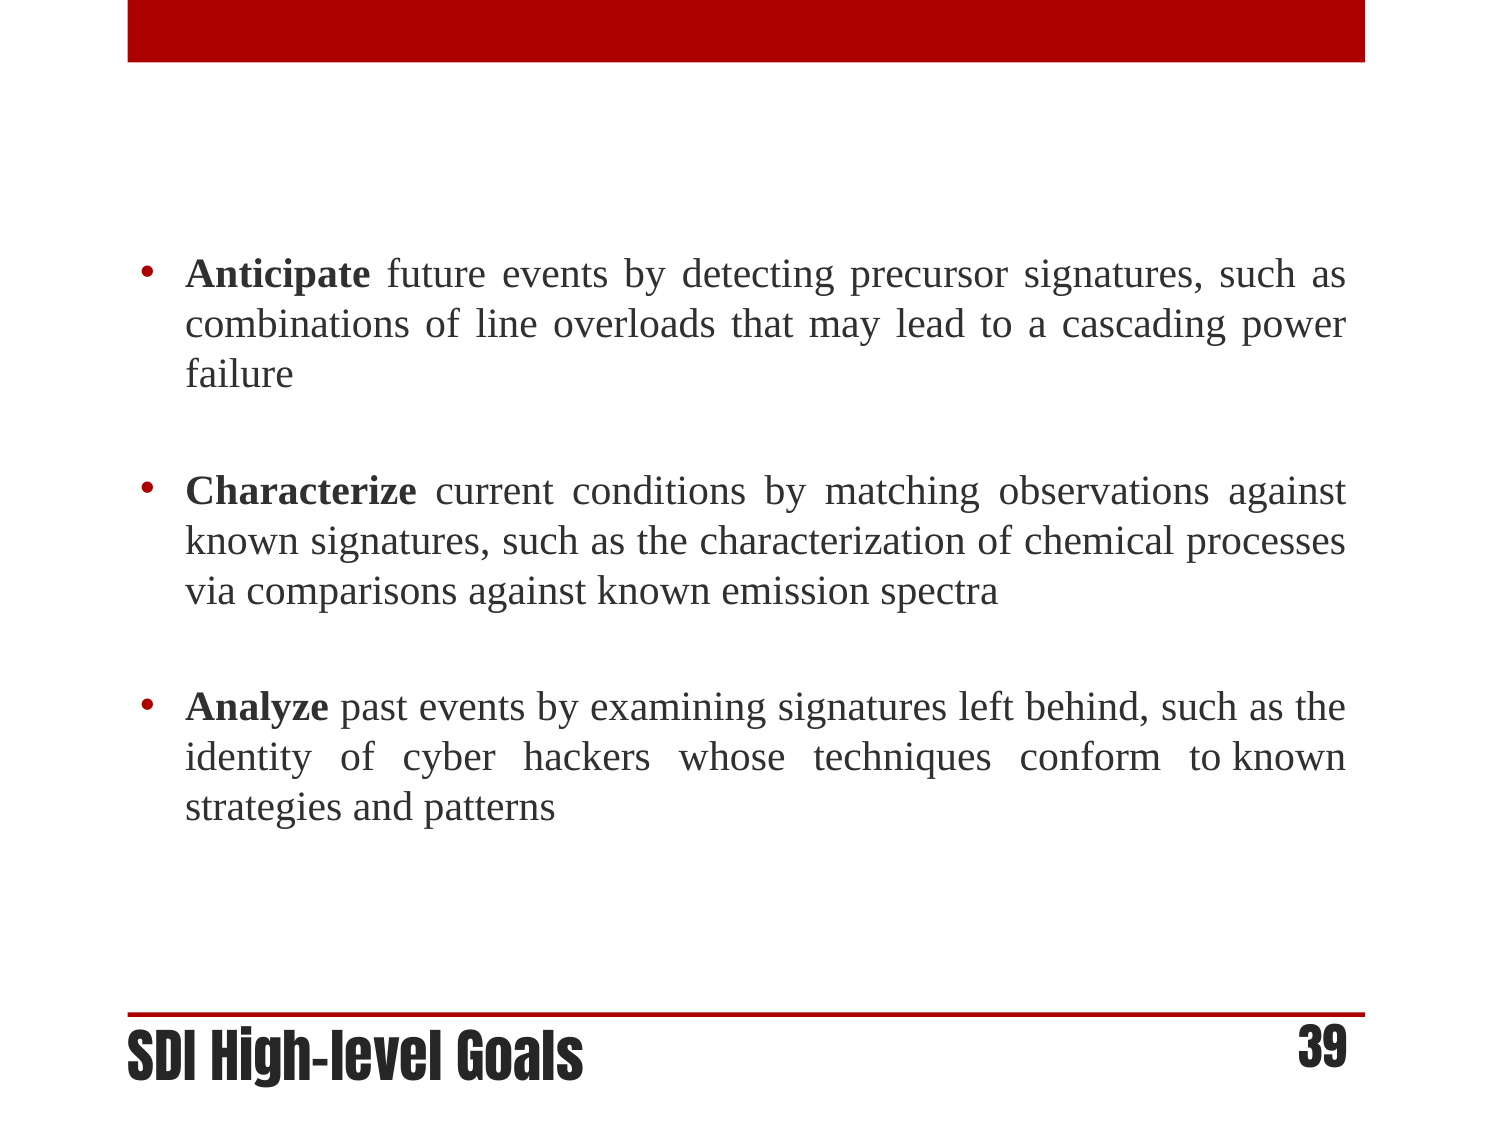

Anticipate future events by detecting precursor signatures, such as combinations of line overloads that may lead to a cascading power failure

Characterize current conditions by matching observations against known signatures, such as the characterization of chemical processes via comparisons against known emission spectra

Analyze past events by examining signatures left behind, such as the identity of cyber hackers whose techniques conform to known strategies and patterns
# SDI High-level Goals
39